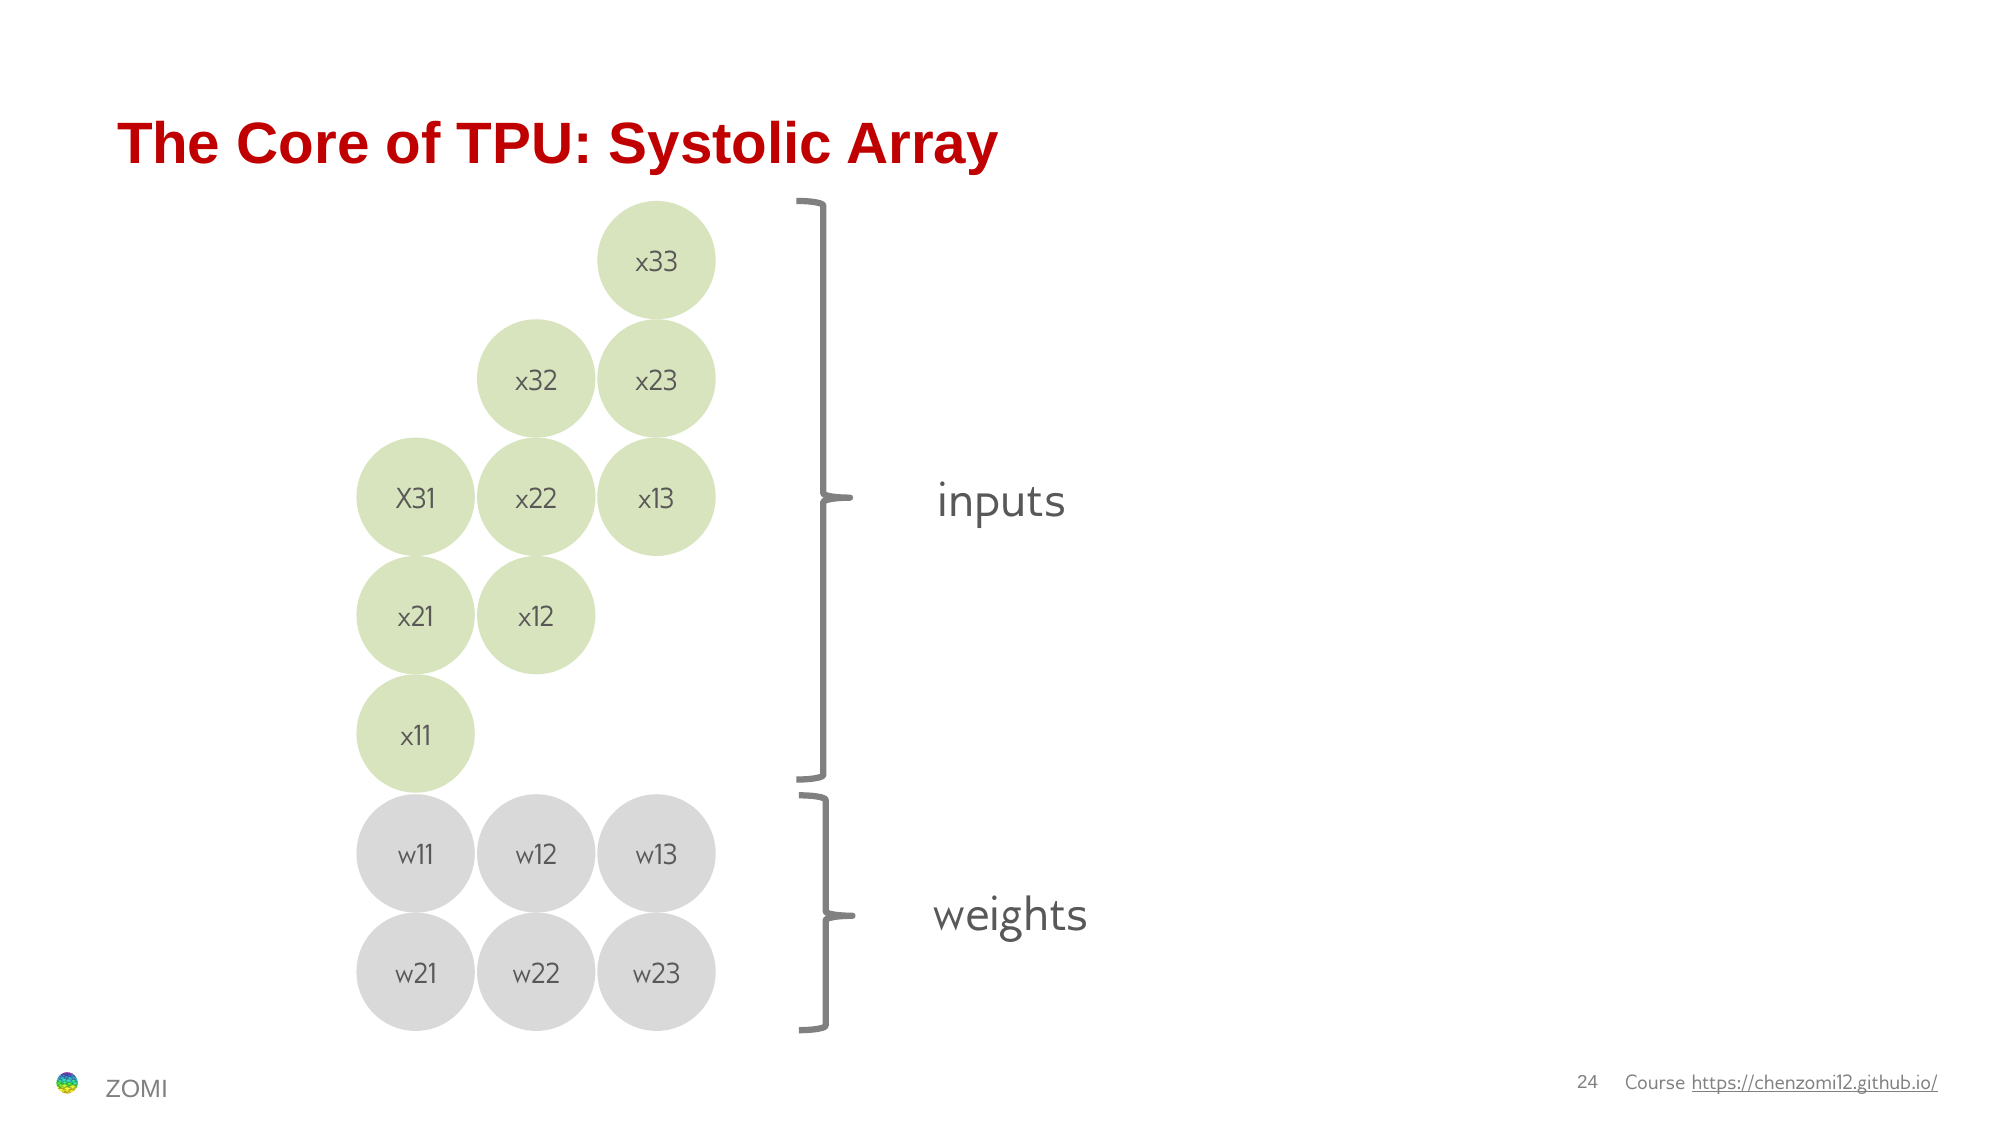

# The Core of TPU: Systolic Array
x33

x32
x23
X31
x22
x13
inputs
x21
x12
x11
w11
w12
w13

weights
w21
w22
w23